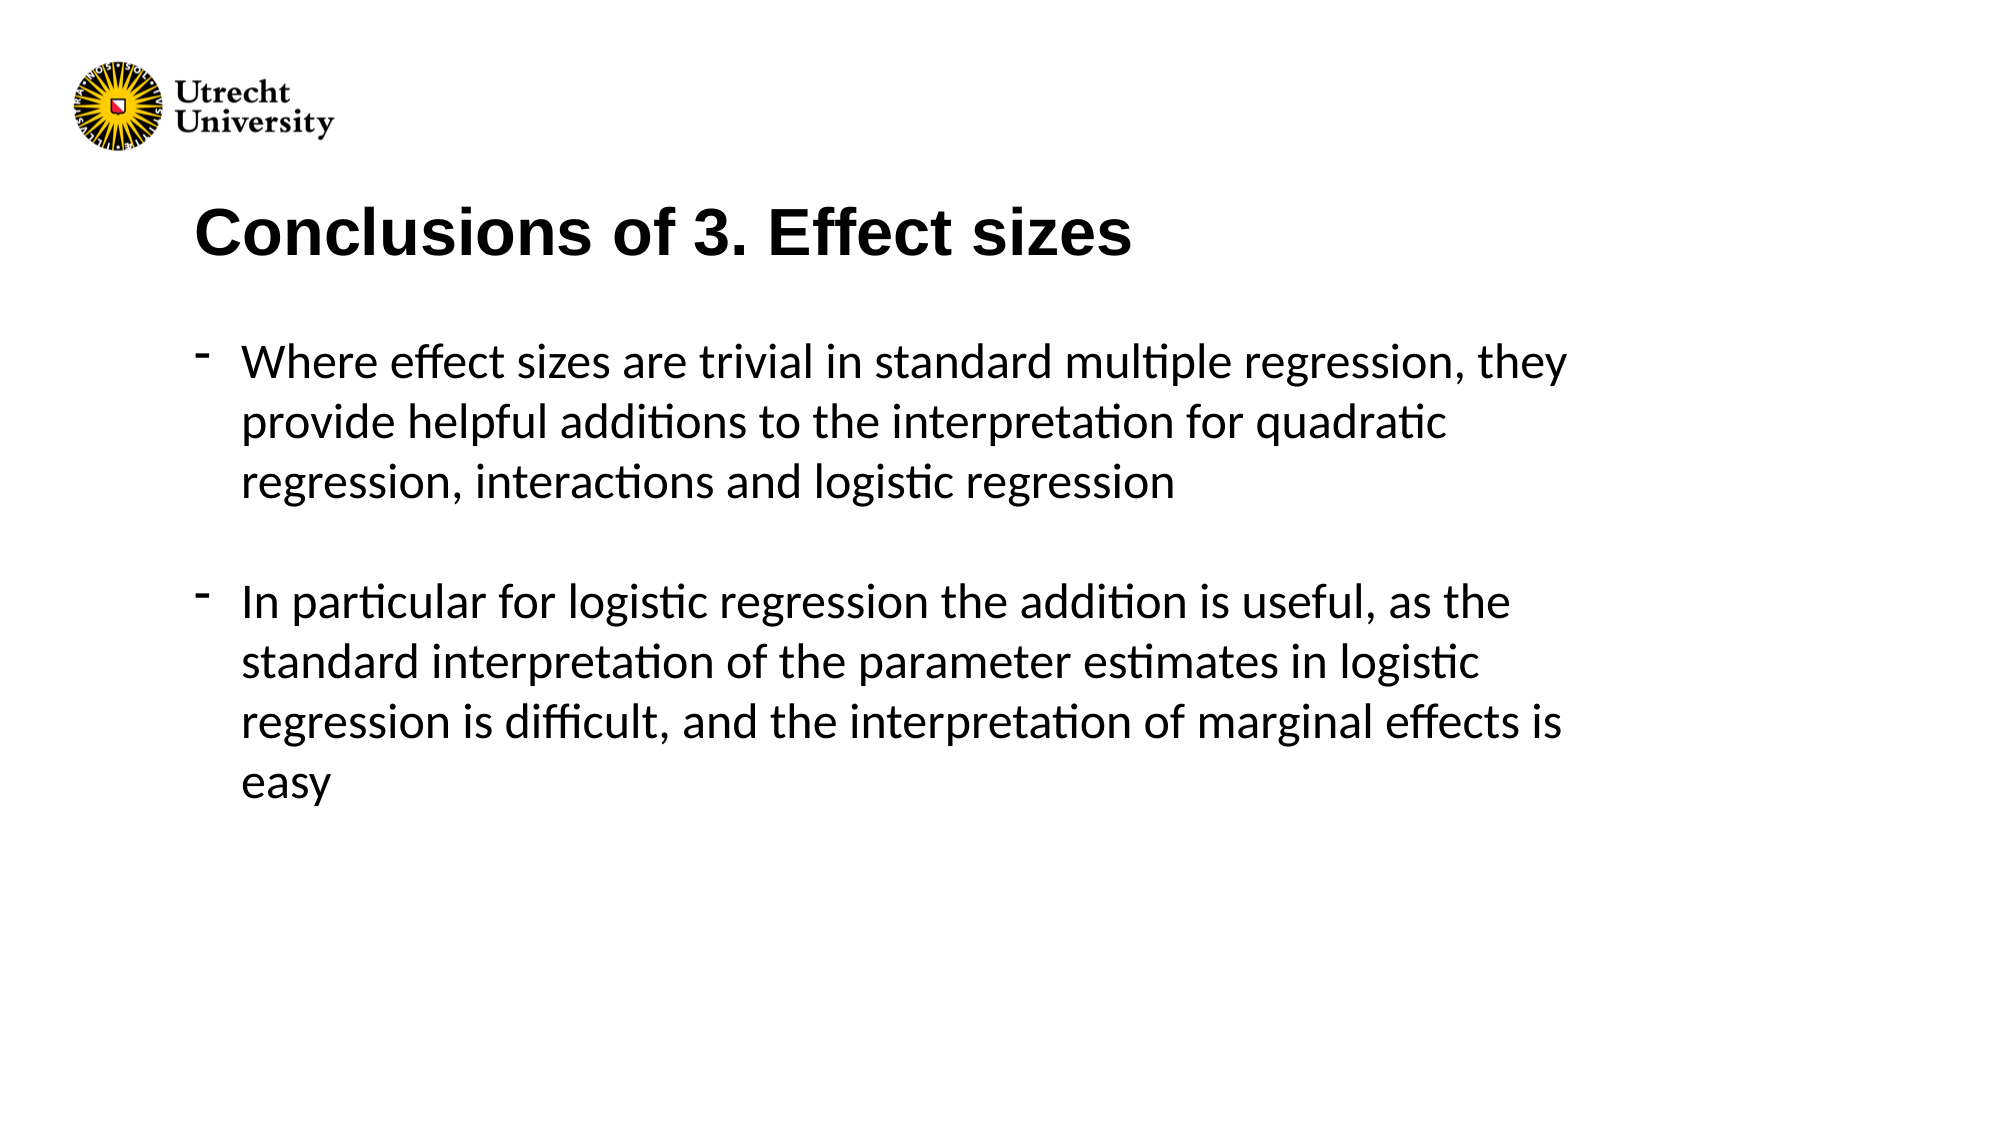

Conclusions of 3. Effect sizes

Where effect sizes are trivial in standard multiple regression, they provide helpful additions to the interpretation for quadratic regression, interactions and logistic regression

In particular for logistic regression the addition is useful, as the standard interpretation of the parameter estimates in logistic regression is difficult, and the interpretation of marginal effects is easy